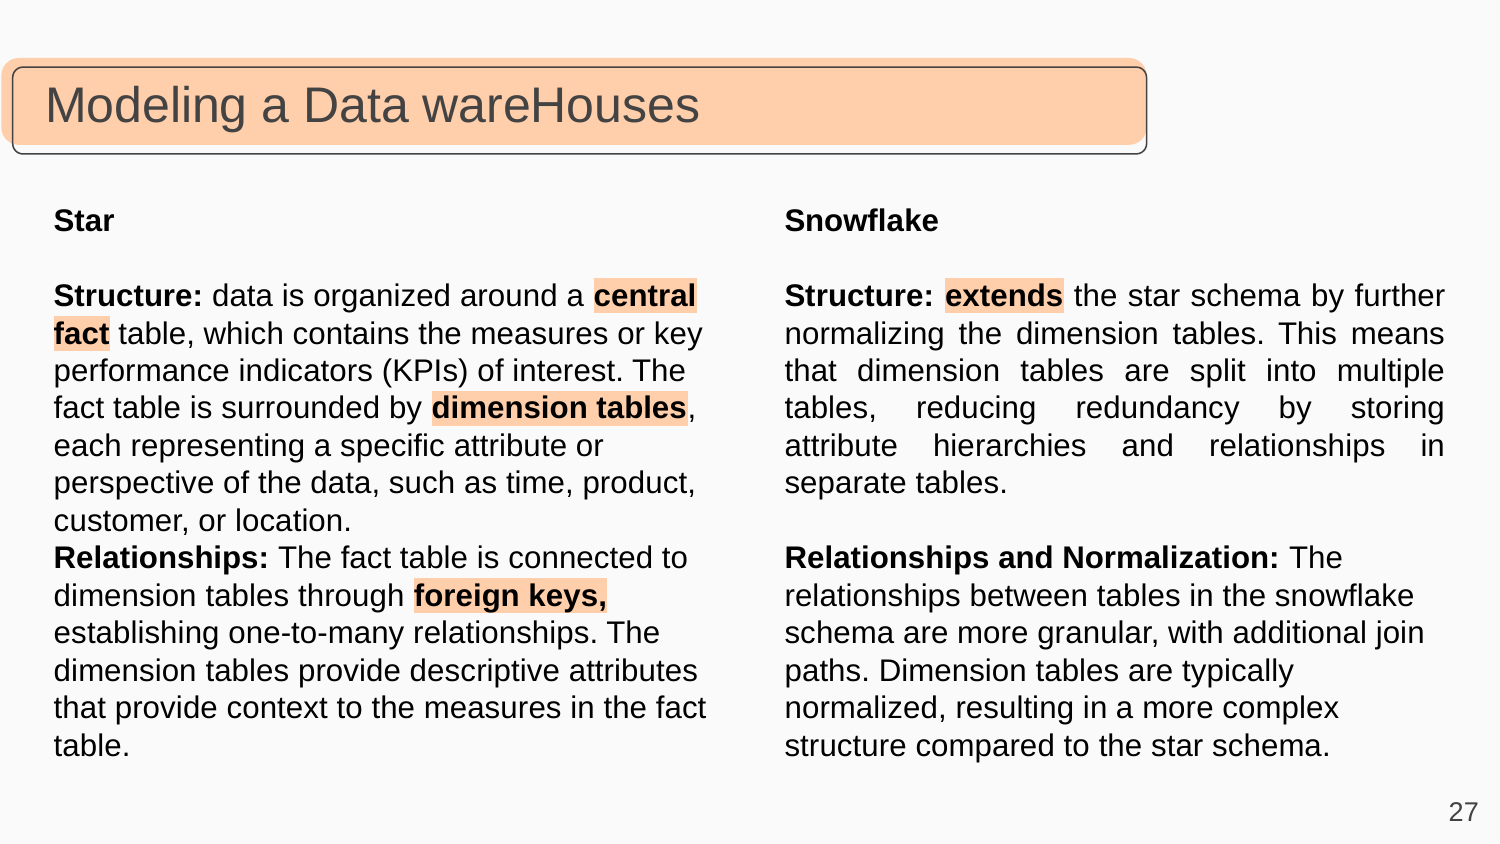

# Modeling a Data wareHouses
Star

Structure: data is organized around a central fact table, which contains the measures or key performance indicators (KPIs) of interest. The fact table is surrounded by dimension tables, each representing a specific attribute or perspective of the data, such as time, product, customer, or location.
Relationships: The fact table is connected to dimension tables through foreign keys, establishing one-to-many relationships. The dimension tables provide descriptive attributes that provide context to the measures in the fact table.
Snowflake

Structure: extends the star schema by further normalizing the dimension tables. This means that dimension tables are split into multiple tables, reducing redundancy by storing attribute hierarchies and relationships in separate tables.

Relationships and Normalization: The relationships between tables in the snowflake schema are more granular, with additional join paths. Dimension tables are typically normalized, resulting in a more complex structure compared to the star schema.

27